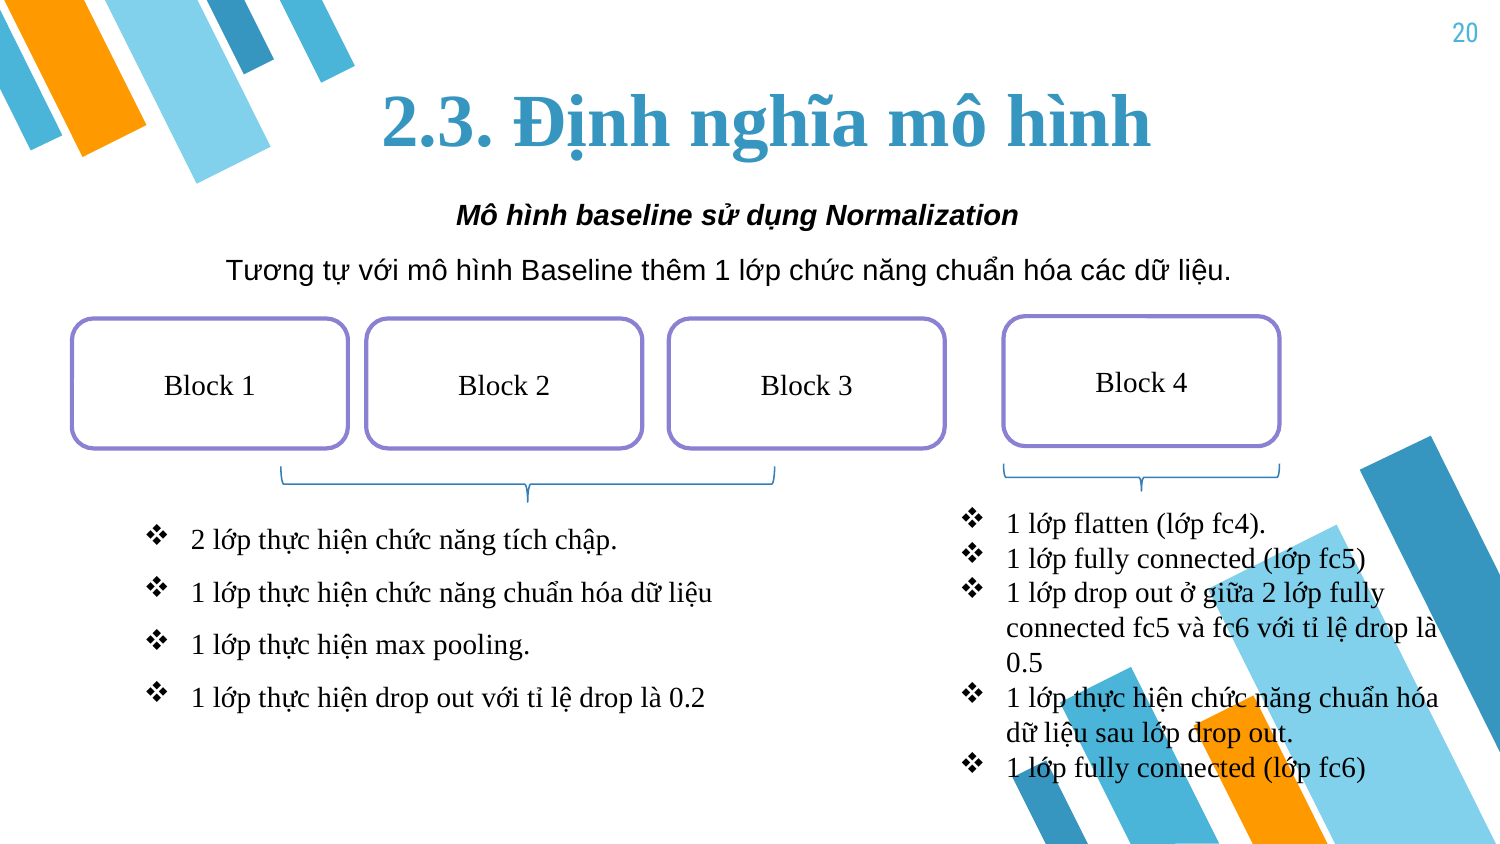

20
# 2.3. Định nghĩa mô hình
Mô hình baseline sử dụng Normalization

Tương tự với mô hình Baseline thêm 1 lớp chức năng chuẩn hóa các dữ liệu.

Block 4
Block 2
Block 3
Block 1

2 lớp thực hiện chức năng tích chập.
1 lớp thực hiện chức năng chuẩn hóa dữ liệu
1 lớp thực hiện max pooling.
1 lớp thực hiện drop out với tỉ lệ drop là 0.2
1 lớp flatten (lớp fc4).
1 lớp fully connected (lớp fc5)
1 lớp drop out ở giữa 2 lớp fully connected fc5 và fc6 với tỉ lệ drop là 0.5
1 lớp thực hiện chức năng chuẩn hóa dữ liệu sau lớp drop out.
1 lớp fully connected (lớp fc6)